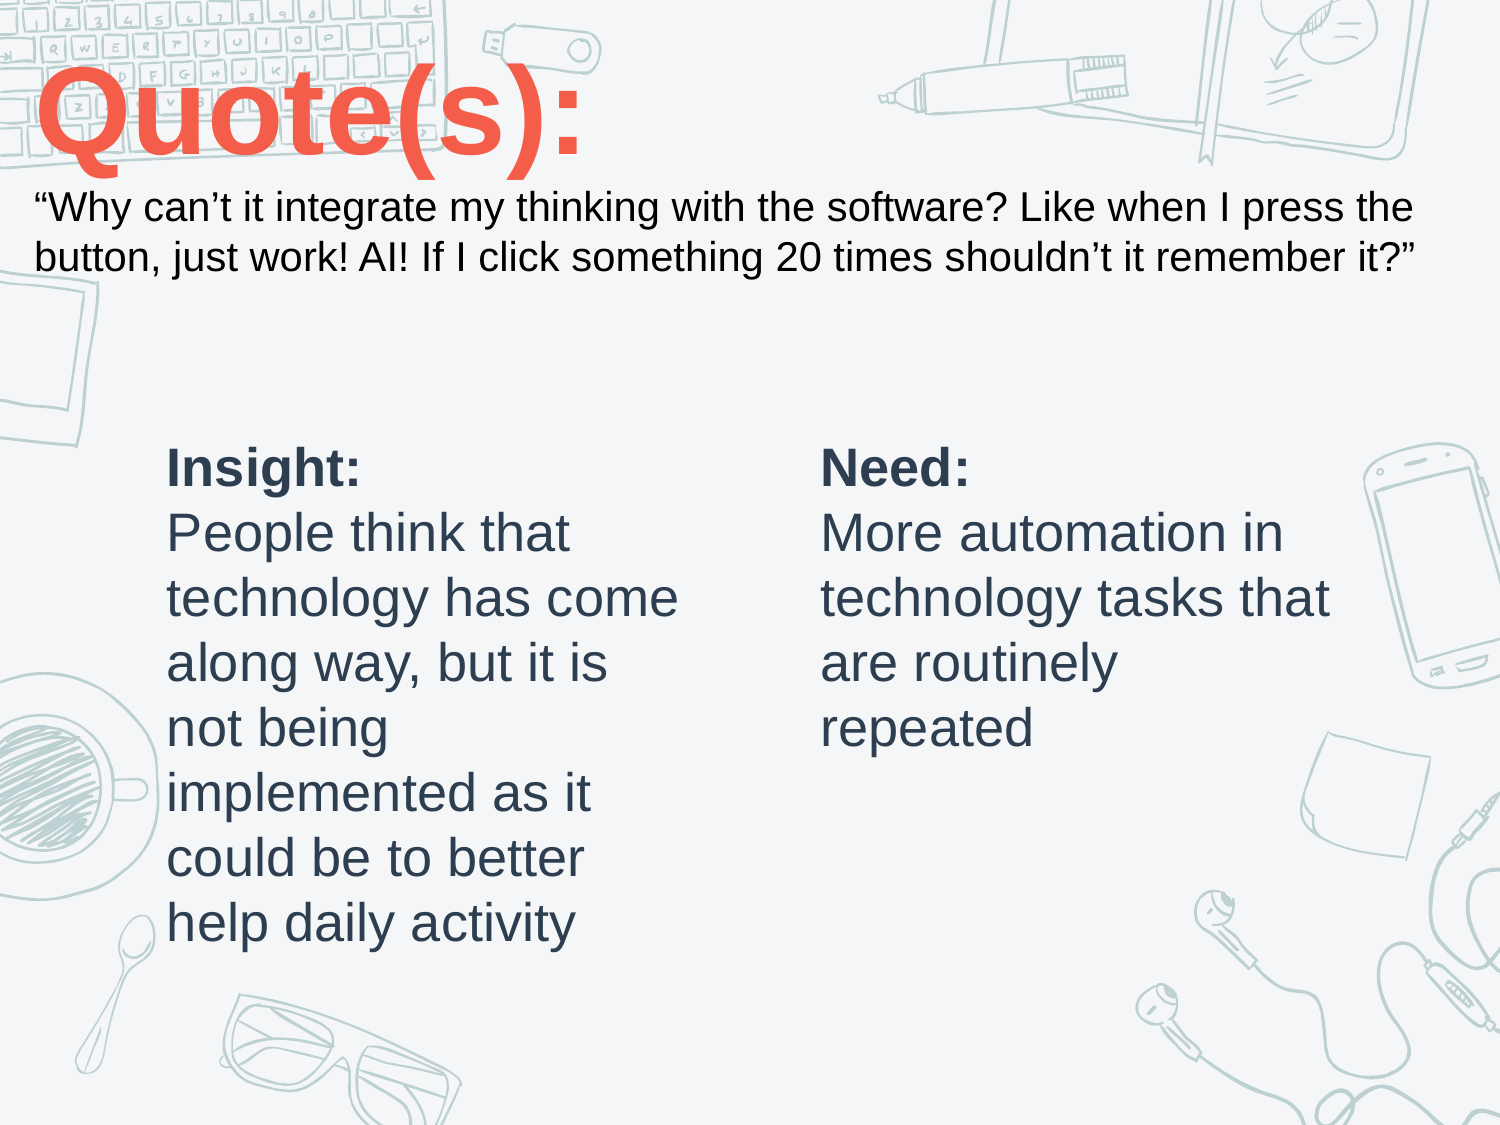

# Quote(s):
“Why can’t it integrate my thinking with the software? Like when I press the button, just work! AI! If I click something 20 times shouldn’t it remember it?”
Insight:
People think that technology has come along way, but it is not being implemented as it could be to better help daily activity
Need:
More automation in technology tasks that are routinely repeated